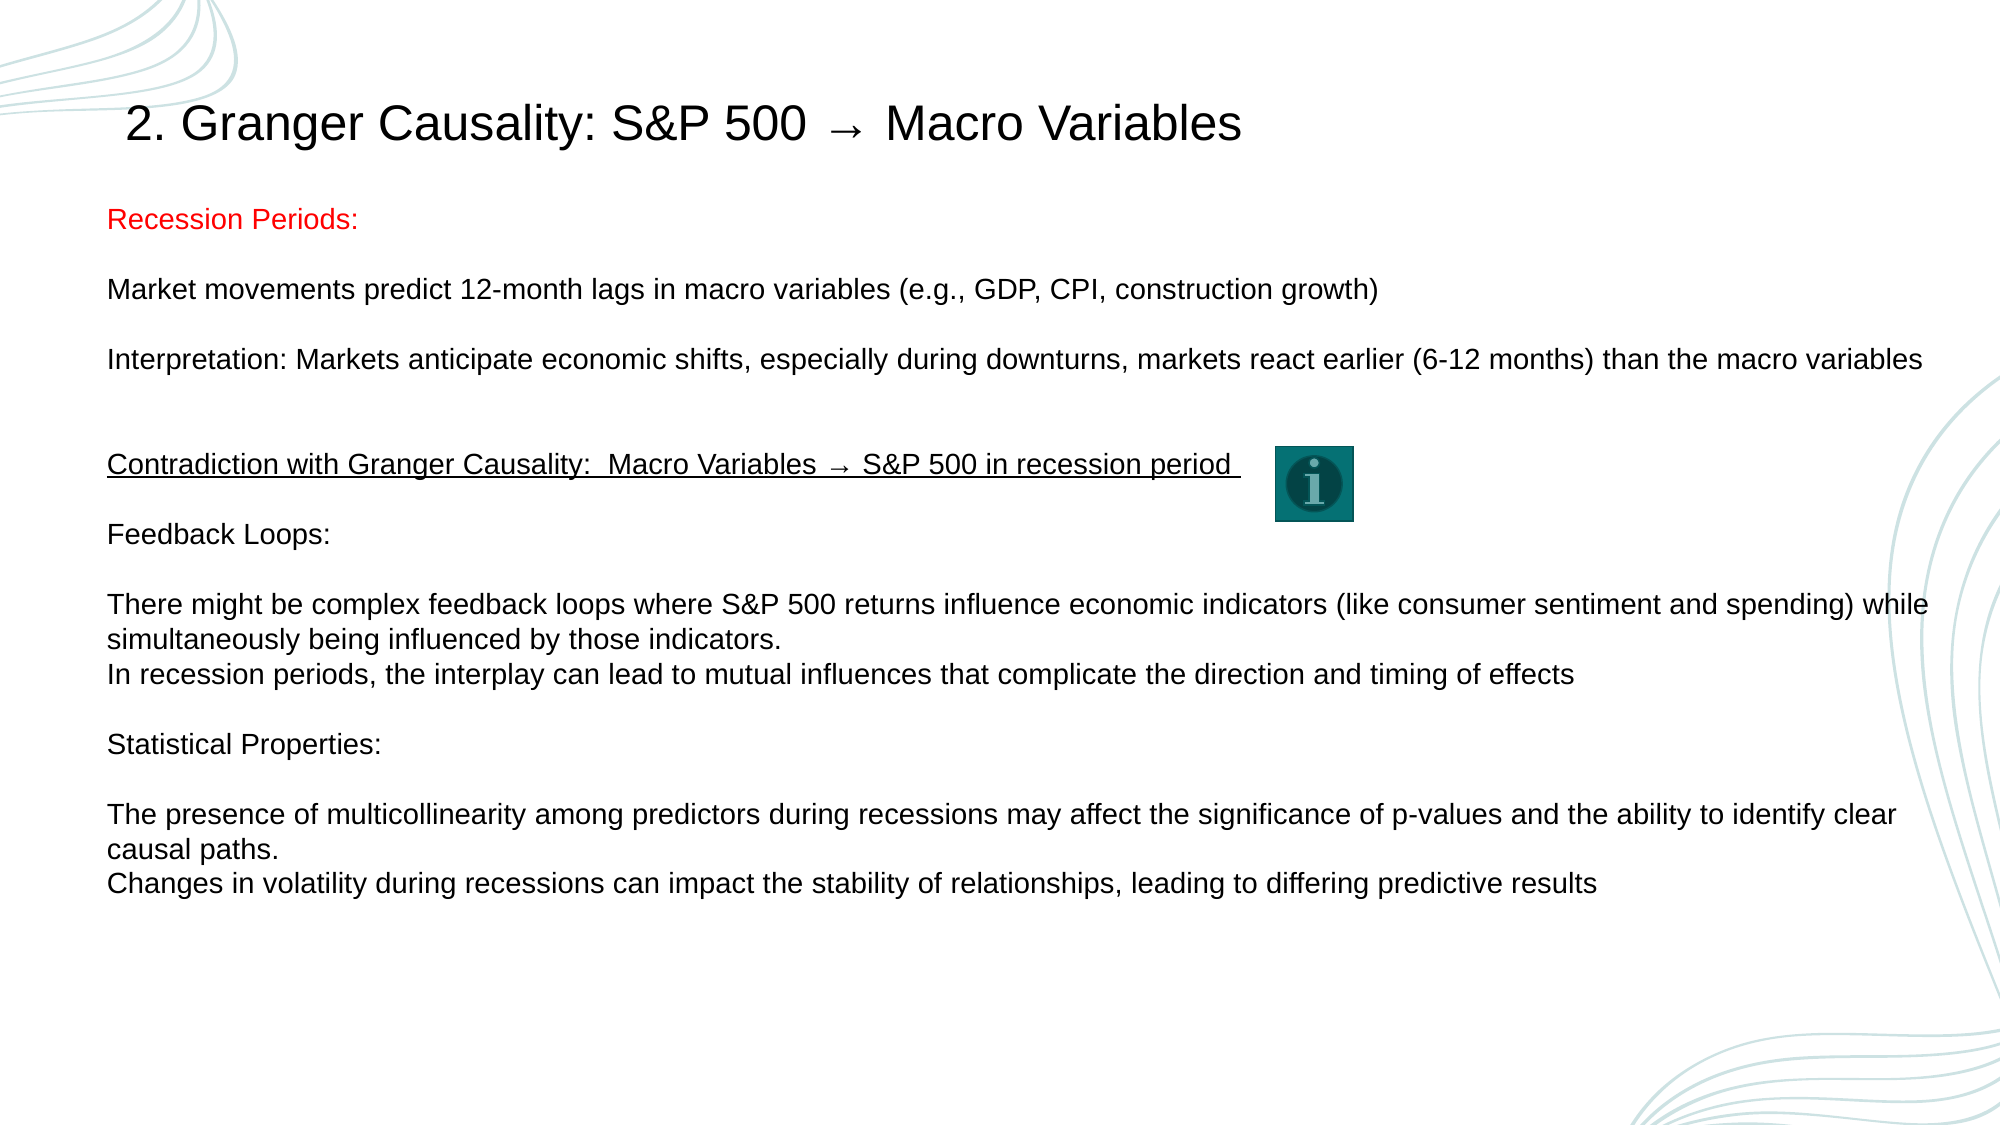

2. Granger Causality: S&P 500 → Macro Variables
Recession Periods:

Market movements predict 12-month lags in macro variables (e.g., GDP, CPI, construction growth)

Interpretation: Markets anticipate economic shifts, especially during downturns, markets react earlier (6-12 months) than the macro variables

Contradiction with Granger Causality:  Macro Variables → S&P 500 in recession period

Feedback Loops:

There might be complex feedback loops where S&P 500 returns influence economic indicators (like consumer sentiment and spending) while simultaneously being influenced by those indicators.
In recession periods, the interplay can lead to mutual influences that complicate the direction and timing of effects

Statistical Properties:

The presence of multicollinearity among predictors during recessions may affect the significance of p-values and the ability to identify clear causal paths.
Changes in volatility during recessions can impact the stability of relationships, leading to differing predictive results